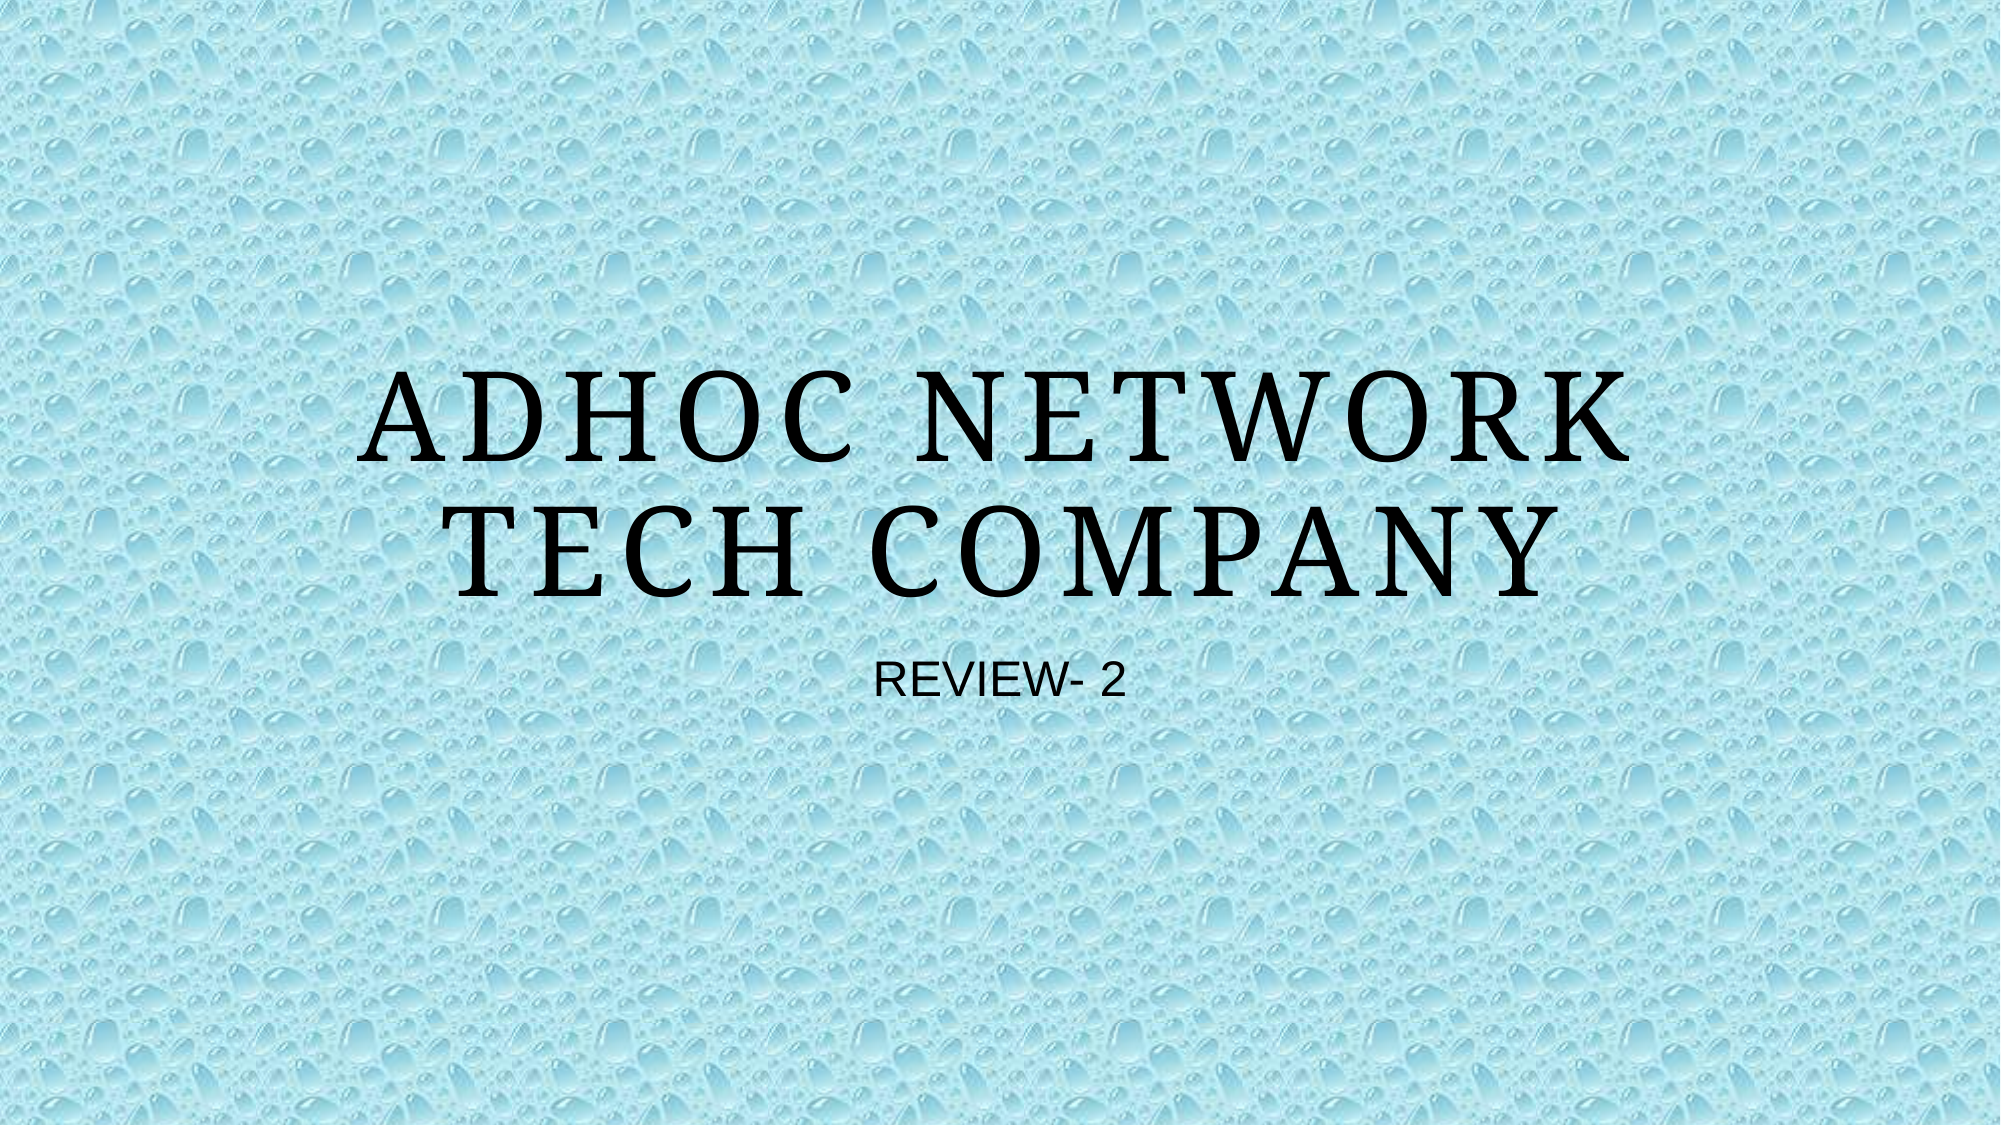

# ADHOC NETWORK TECH COMPANY
REVIEW- 2